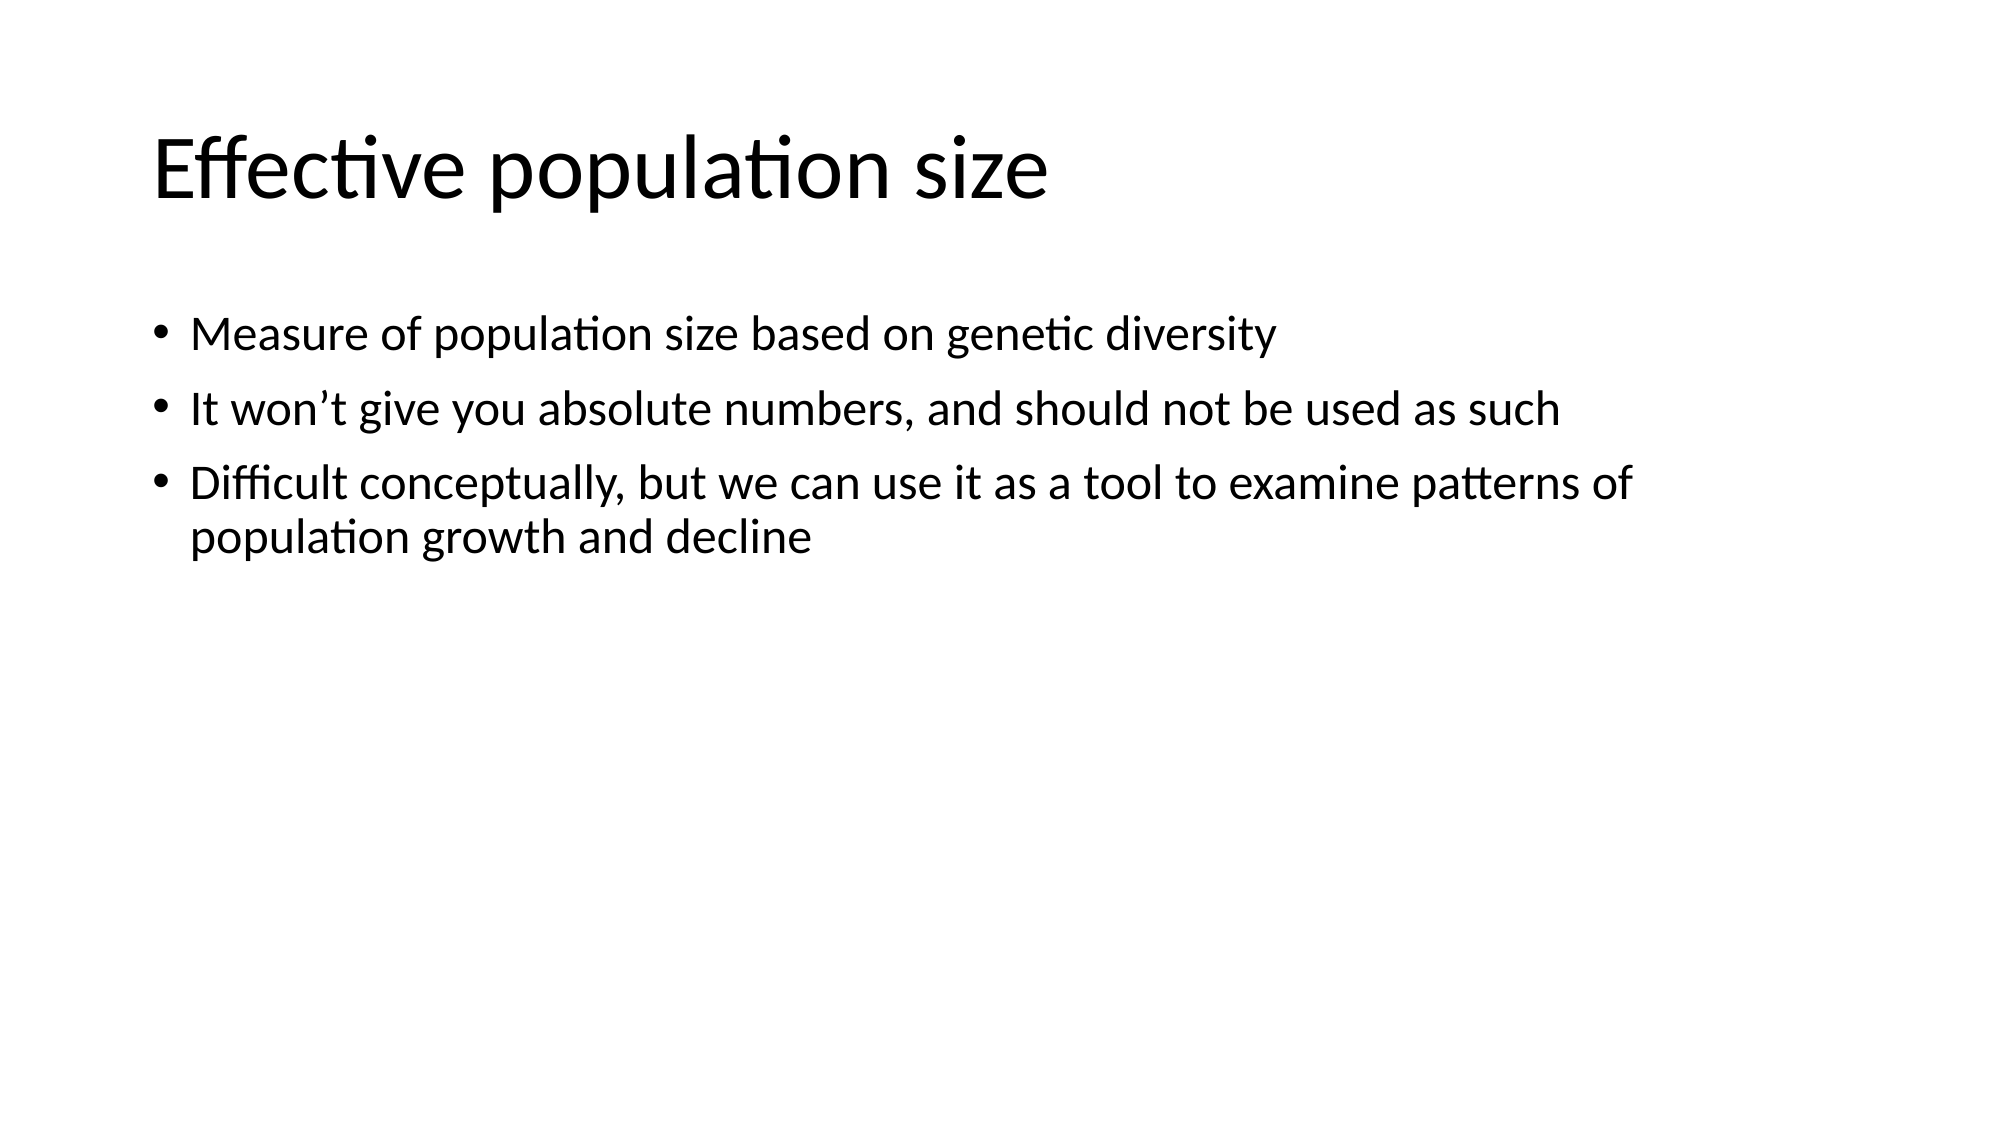

# Effective population size
Measure of population size based on genetic diversity
It won’t give you absolute numbers, and should not be used as such
Difficult conceptually, but we can use it as a tool to examine patterns of population growth and decline